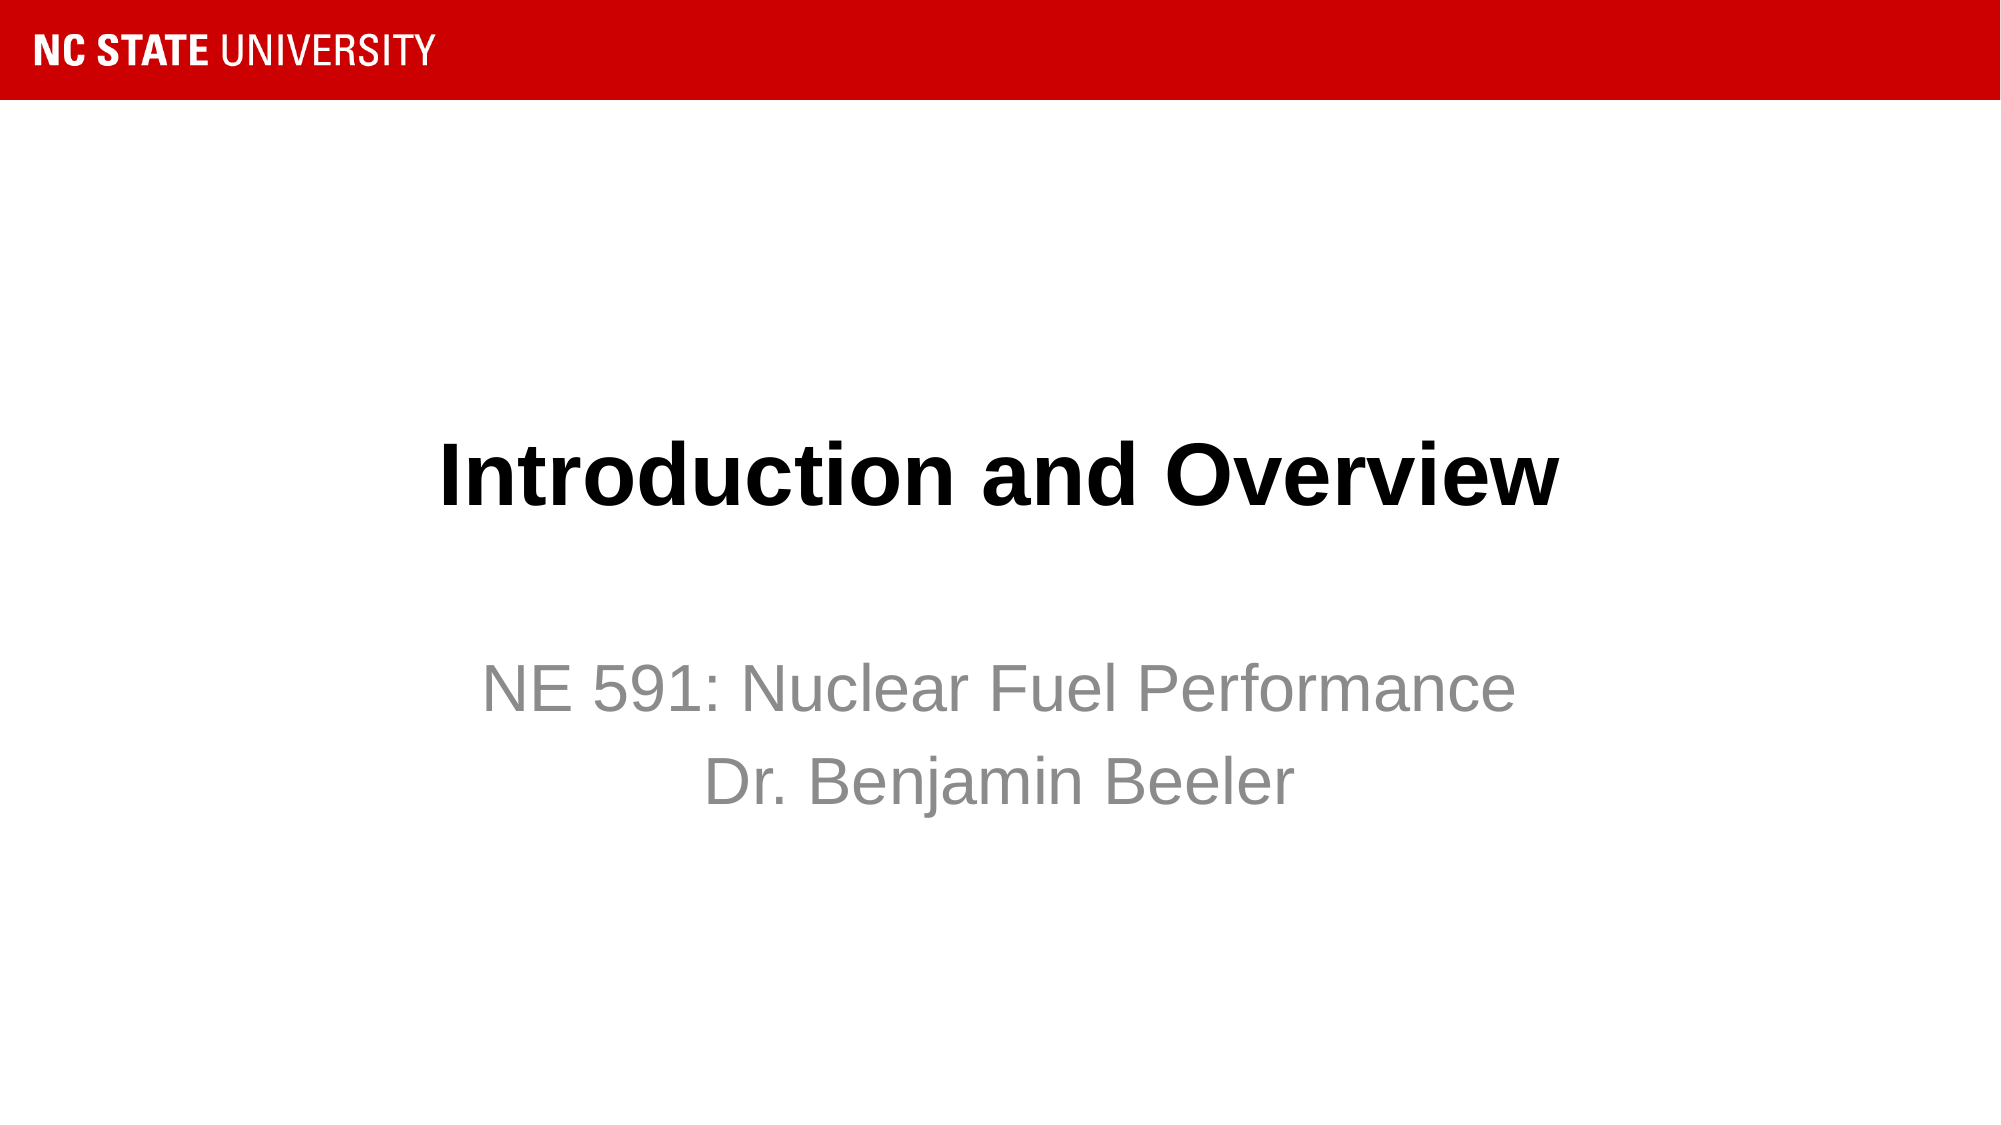

# Introduction and Overview
NE 591: Nuclear Fuel Performance
Dr. Benjamin Beeler